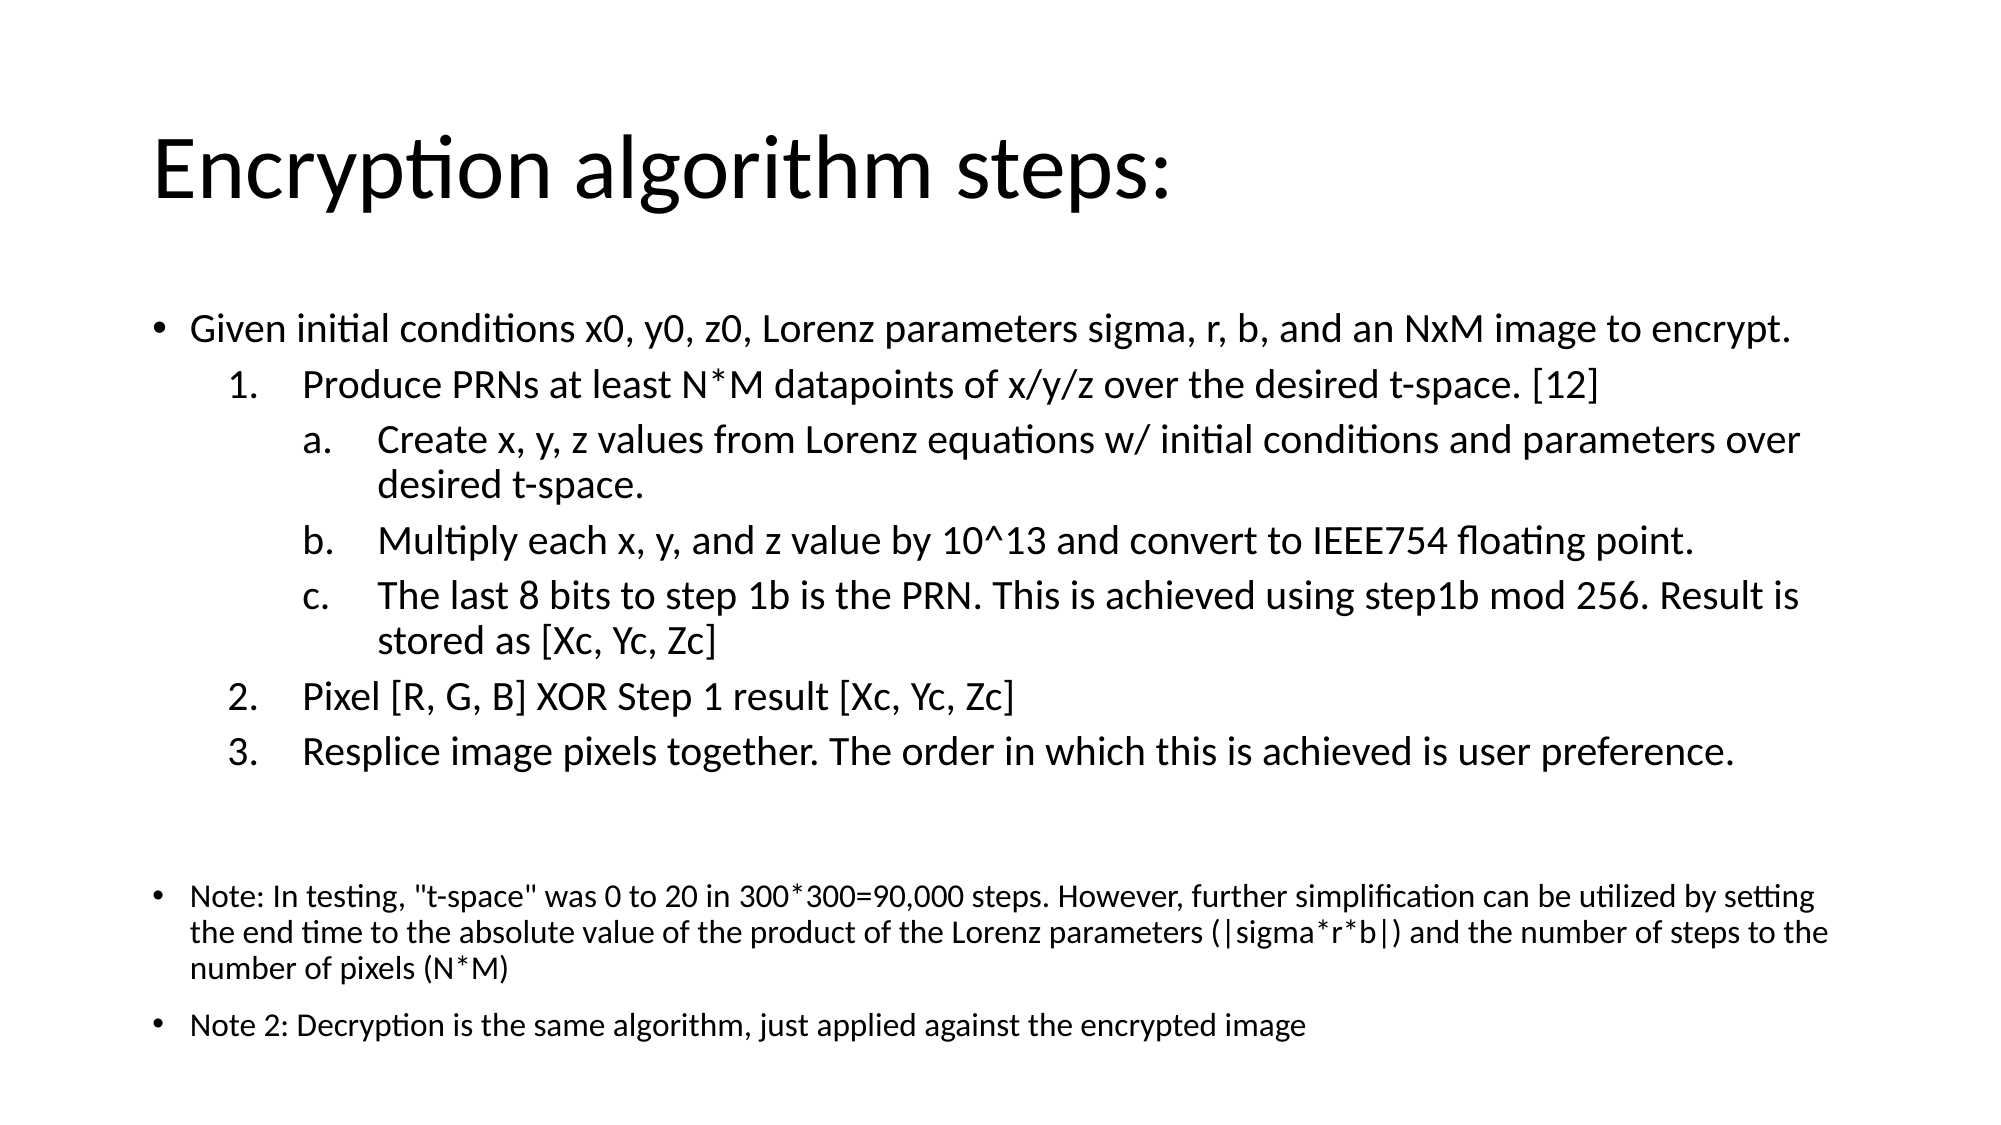

# Encryption algorithm steps:
Given initial conditions x0, y0, z0, Lorenz parameters sigma, r, b, and an NxM image to encrypt.
Produce PRNs at least N*M datapoints of x/y/z over the desired t-space. [12]
Create x, y, z values from Lorenz equations w/ initial conditions and parameters over desired t-space.
Multiply each x, y, and z value by 10^13 and convert to IEEE754 floating point.
The last 8 bits to step 1b is the PRN. This is achieved using step1b mod 256. Result is stored as [Xc, Yc, Zc]
Pixel [R, G, B] XOR Step 1 result [Xc, Yc, Zc]
Resplice image pixels together. The order in which this is achieved is user preference.

Note: In testing, "t-space" was 0 to 20 in 300*300=90,000 steps. However, further simplification can be utilized by setting the end time to the absolute value of the product of the Lorenz parameters (|sigma*r*b|) and the number of steps to the number of pixels (N*M)
Note 2: Decryption is the same algorithm, just applied against the encrypted image